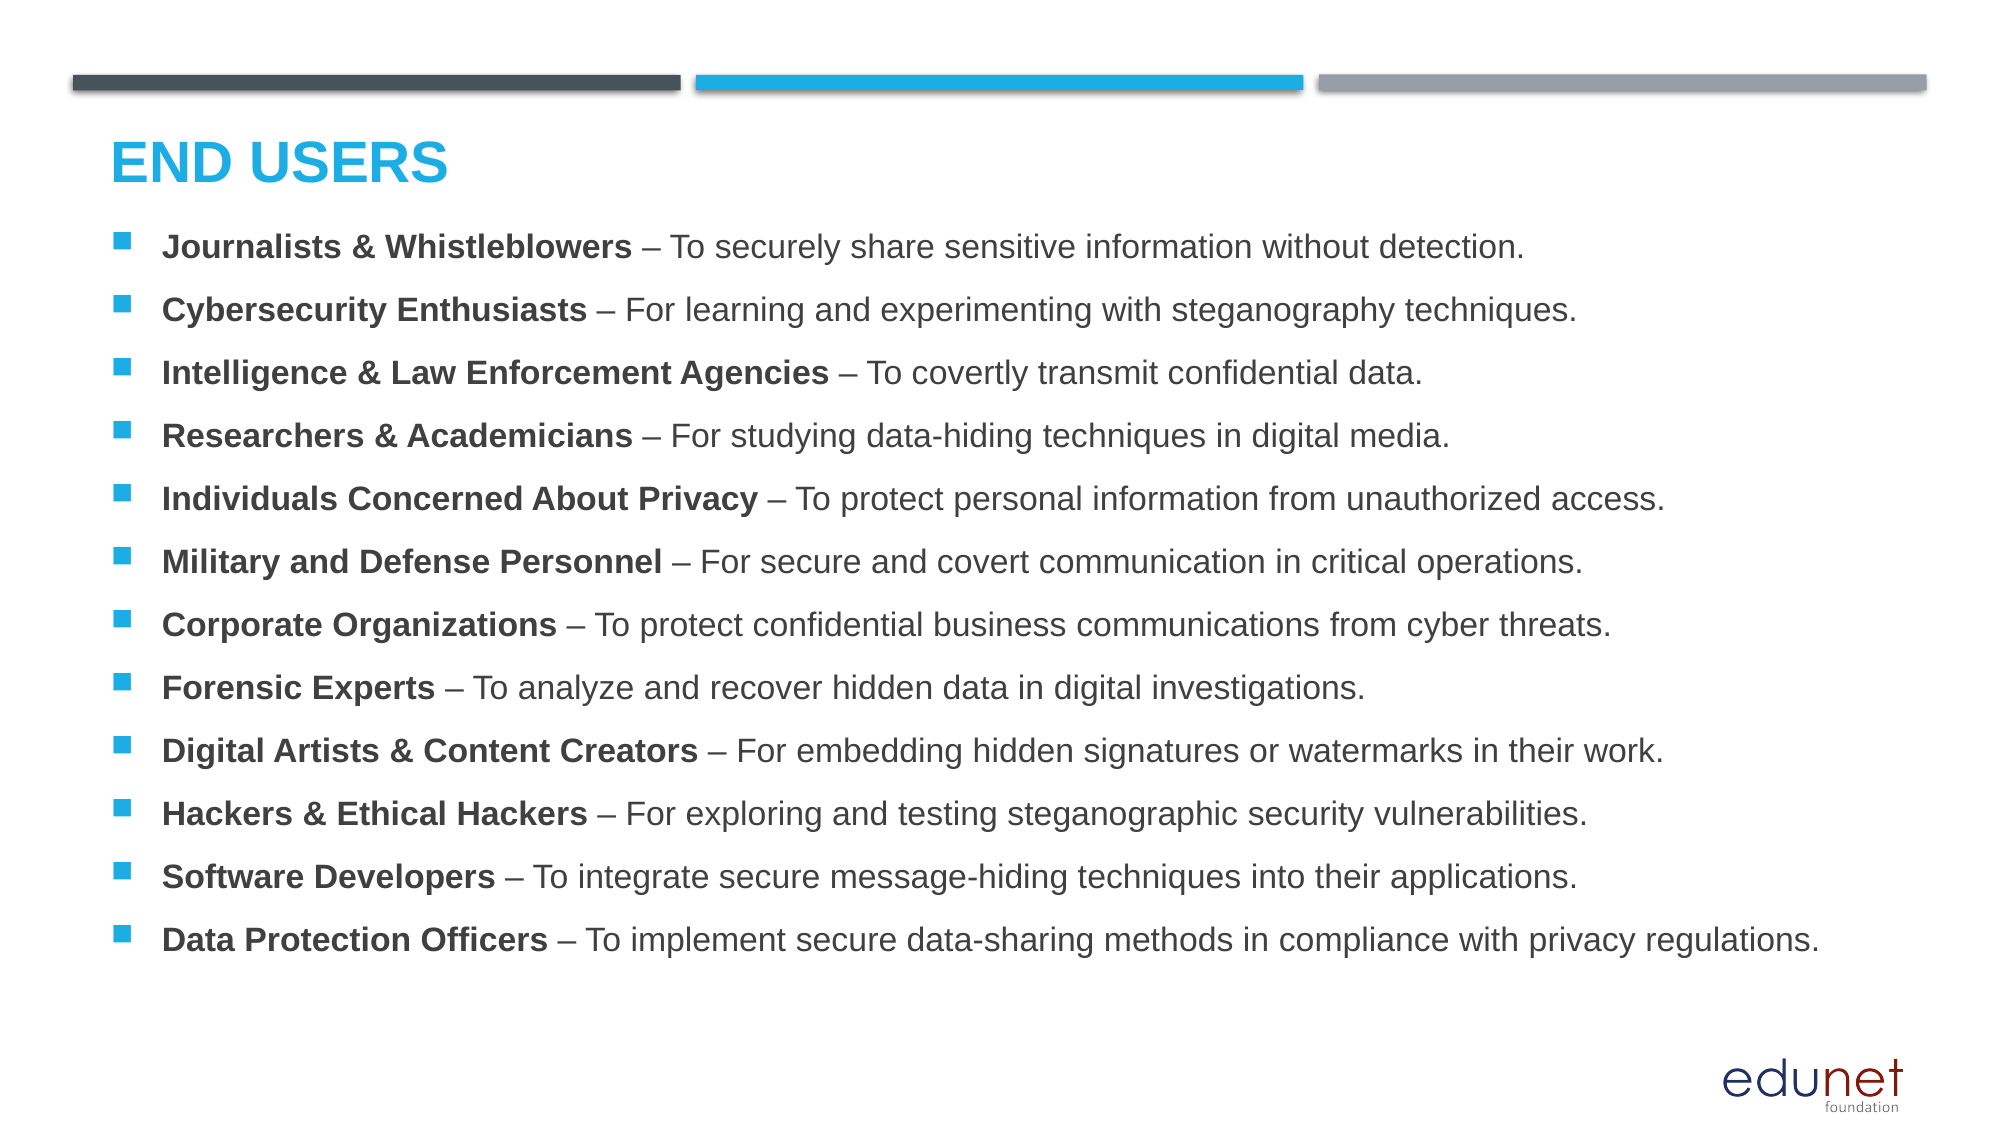

# End users
Journalists & Whistleblowers – To securely share sensitive information without detection.
Cybersecurity Enthusiasts – For learning and experimenting with steganography techniques.
Intelligence & Law Enforcement Agencies – To covertly transmit confidential data.
Researchers & Academicians – For studying data-hiding techniques in digital media.
Individuals Concerned About Privacy – To protect personal information from unauthorized access.
Military and Defense Personnel – For secure and covert communication in critical operations.
Corporate Organizations – To protect confidential business communications from cyber threats.
Forensic Experts – To analyze and recover hidden data in digital investigations.
Digital Artists & Content Creators – For embedding hidden signatures or watermarks in their work.
Hackers & Ethical Hackers – For exploring and testing steganographic security vulnerabilities.
Software Developers – To integrate secure message-hiding techniques into their applications.
Data Protection Officers – To implement secure data-sharing methods in compliance with privacy regulations.